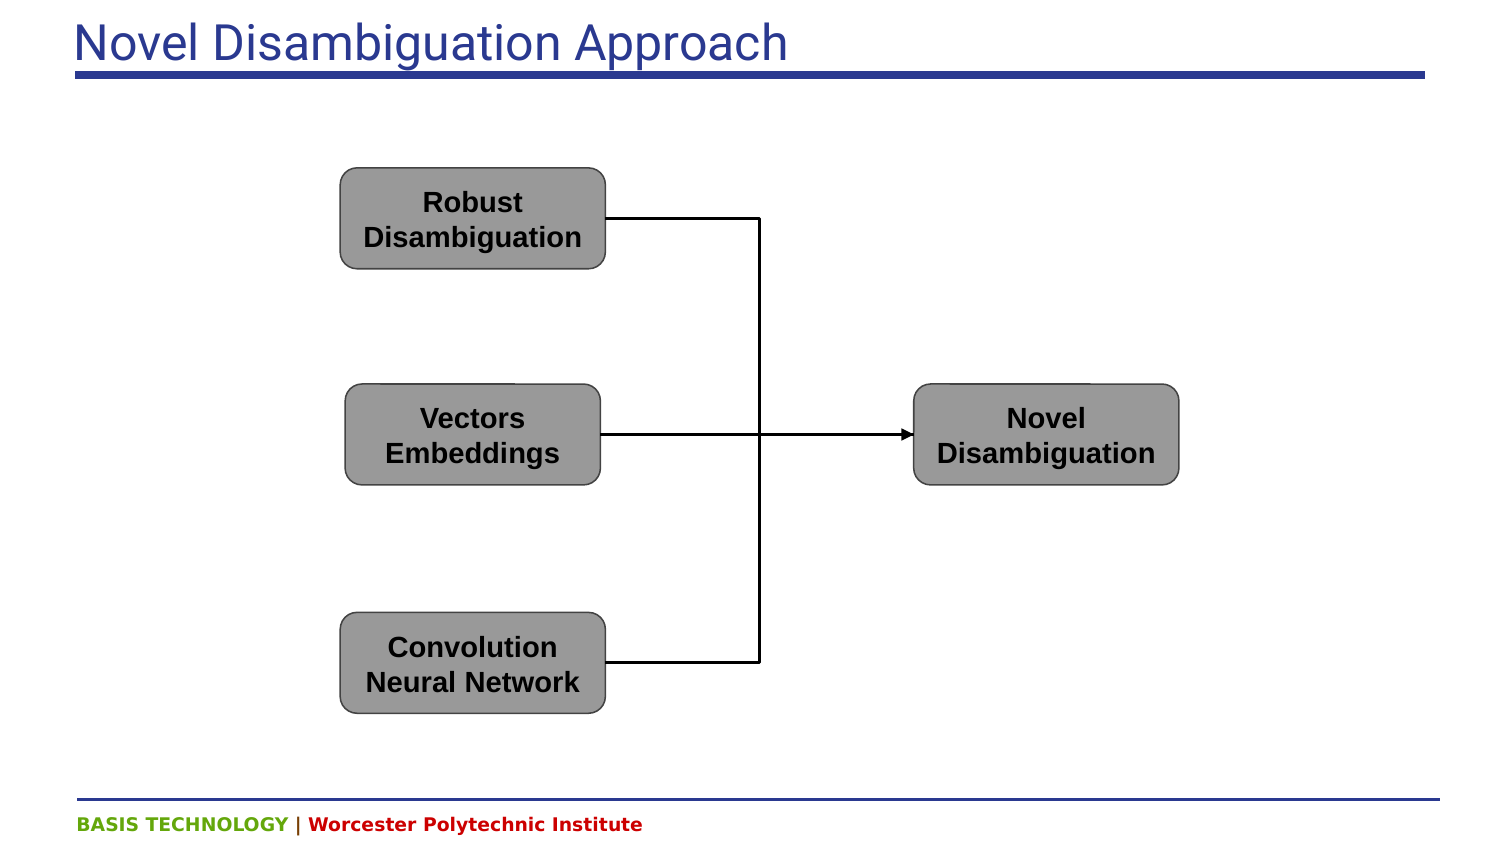

# Novel Disambiguation Approach
Robust Disambiguation
Vectors Embeddings
Novel Disambiguation
Convolution Neural Network
BASIS TECHNOLOGY | Worcester Polytechnic Institute